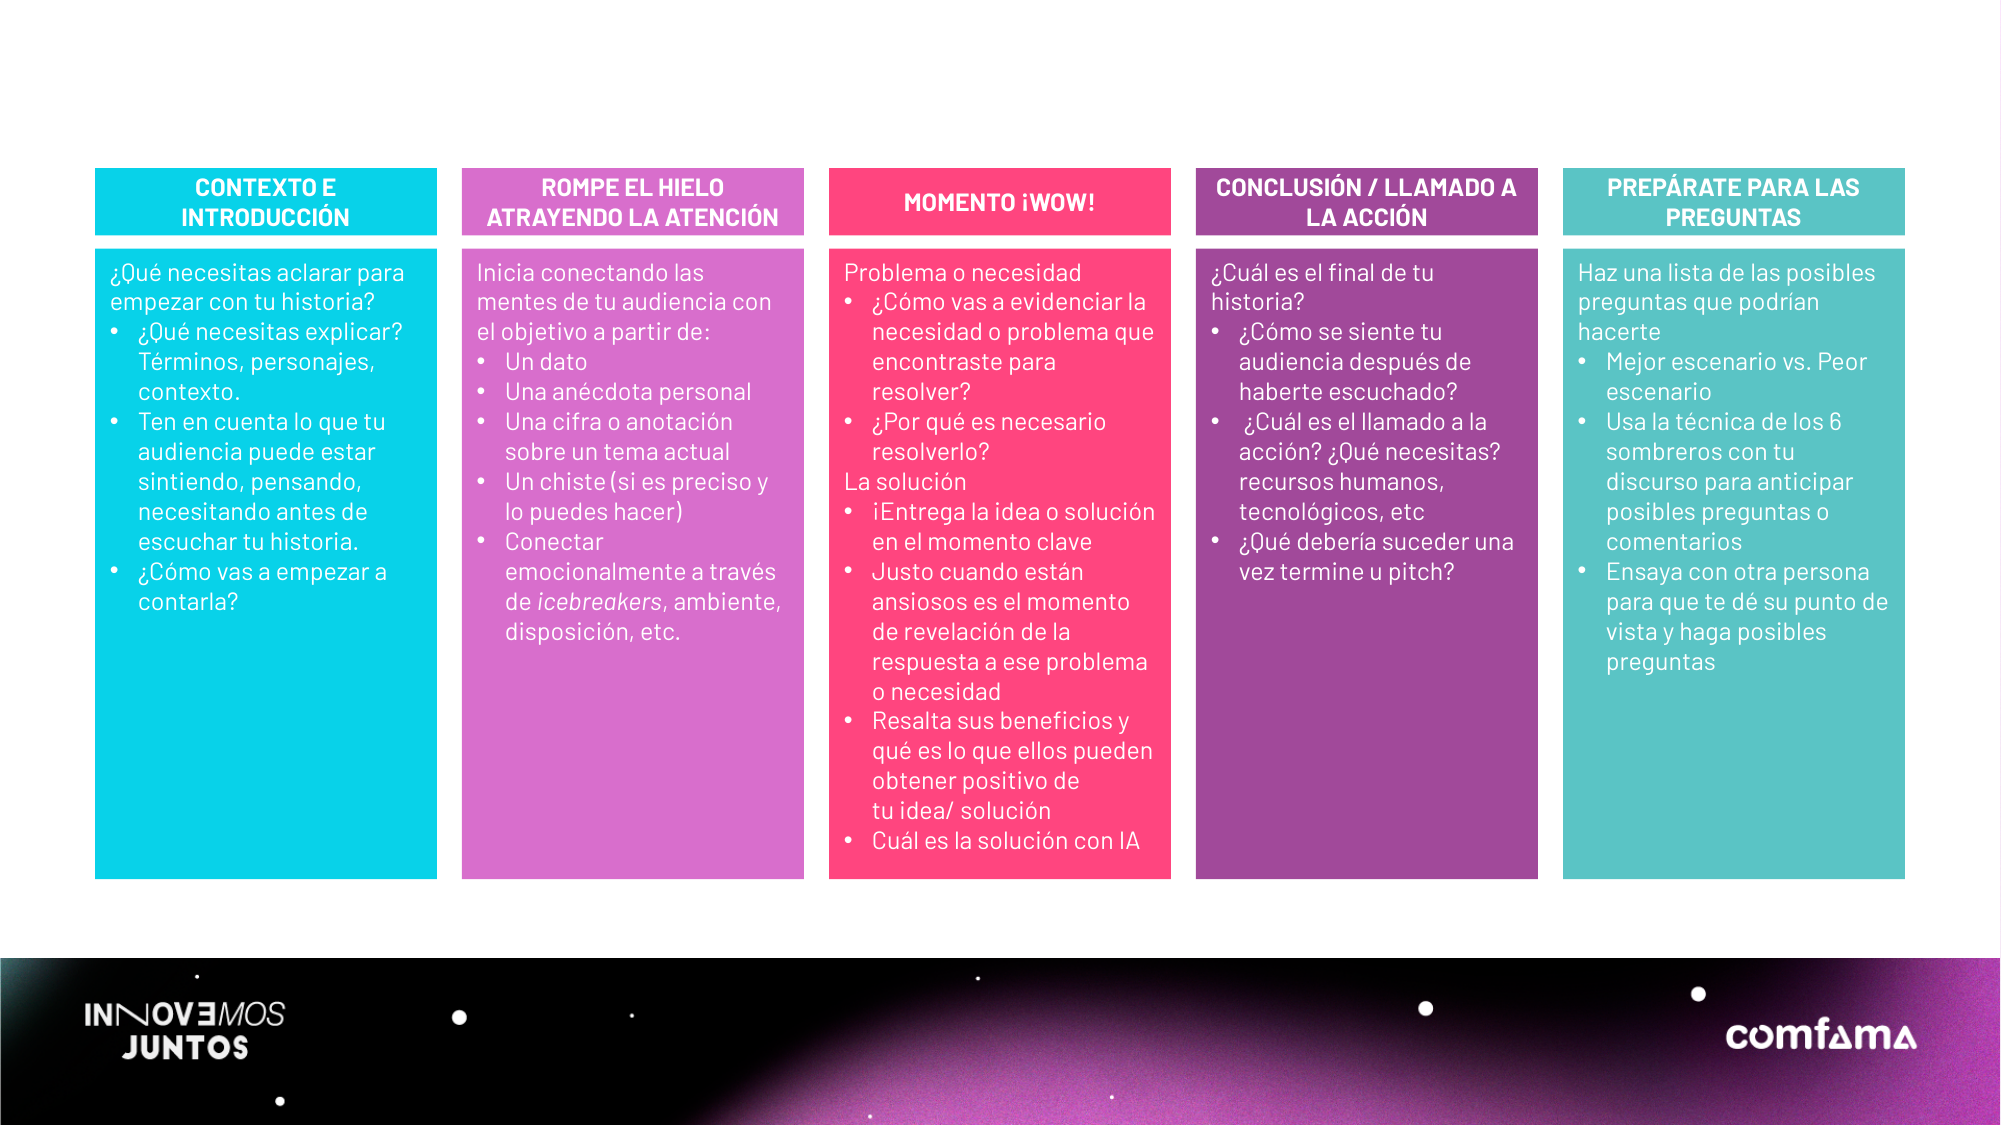

CONTEXTO E INTRODUCCIÓN
ROMPE EL HIELO ATRAYENDO LA ATENCIÓN
MOMENTO ¡WOW!
CONCLUSIÓN / LLAMADO A LA ACCIÓN
PREPÁRATE PARA LAS PREGUNTAS
¿Qué necesitas aclarar para empezar con tu historia?
¿Qué necesitas explicar? Términos, personajes, contexto.
Ten en cuenta lo que tu audiencia puede estar sintiendo, pensando, necesitando antes de escuchar tu historia.
¿Cómo vas a empezar a contarla?
Inicia conectando las mentes de tu audiencia con el objetivo a partir de:
Un dato
Una anécdota personal
Una cifra o anotación sobre un tema actual
Un chiste (si es preciso y lo puedes hacer)
Conectar emocionalmente a través de icebreakers, ambiente, disposición, etc.
Problema o necesidad
¿Cómo vas a evidenciar la necesidad o problema que encontraste para resolver?
¿Por qué es necesario resolverlo?
La solución
¡Entrega la idea o solución en el momento clave
Justo cuando están ansiosos es el momento de revelación de la respuesta a ese problema o necesidad
Resalta sus beneficios y qué es lo que ellos pueden obtener positivo de tu idea/ solución
Cuál es la solución con IA
¿Cuál es el final de tu historia?
¿Cómo se siente tu audiencia después de haberte escuchado?
 ¿Cuál es el llamado a la acción? ¿Qué necesitas? recursos humanos, tecnológicos, etc
¿Qué debería suceder una vez termine u pitch?
Haz una lista de las posibles preguntas que podrían hacerte
Mejor escenario vs. Peor escenario
Usa la técnica de los 6 sombreros con tu discurso para anticipar posibles preguntas o comentarios
Ensaya con otra persona para que te dé su punto de vista y haga posibles preguntas